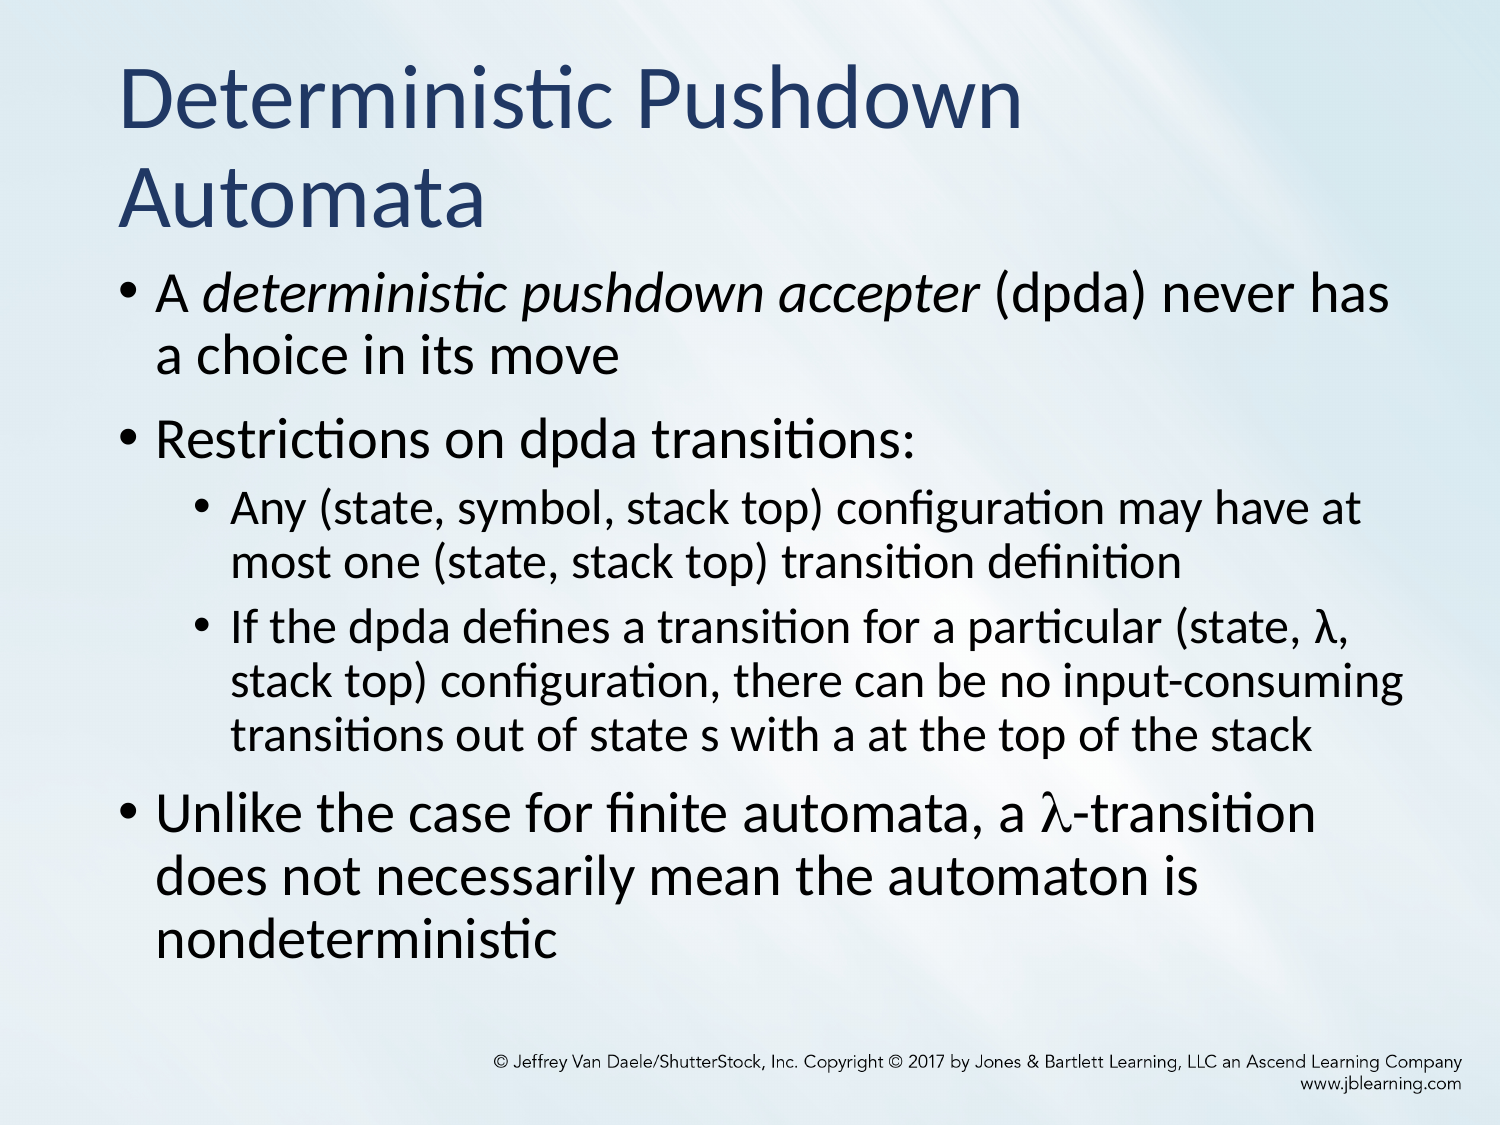

# Deterministic Pushdown Automata
A deterministic pushdown accepter (dpda) never has a choice in its move
Restrictions on dpda transitions:
Any (state, symbol, stack top) configuration may have at most one (state, stack top) transition definition
If the dpda defines a transition for a particular (state, λ, stack top) configuration, there can be no input-consuming transitions out of state s with a at the top of the stack
Unlike the case for finite automata, a λ-transition does not necessarily mean the automaton is nondeterministic